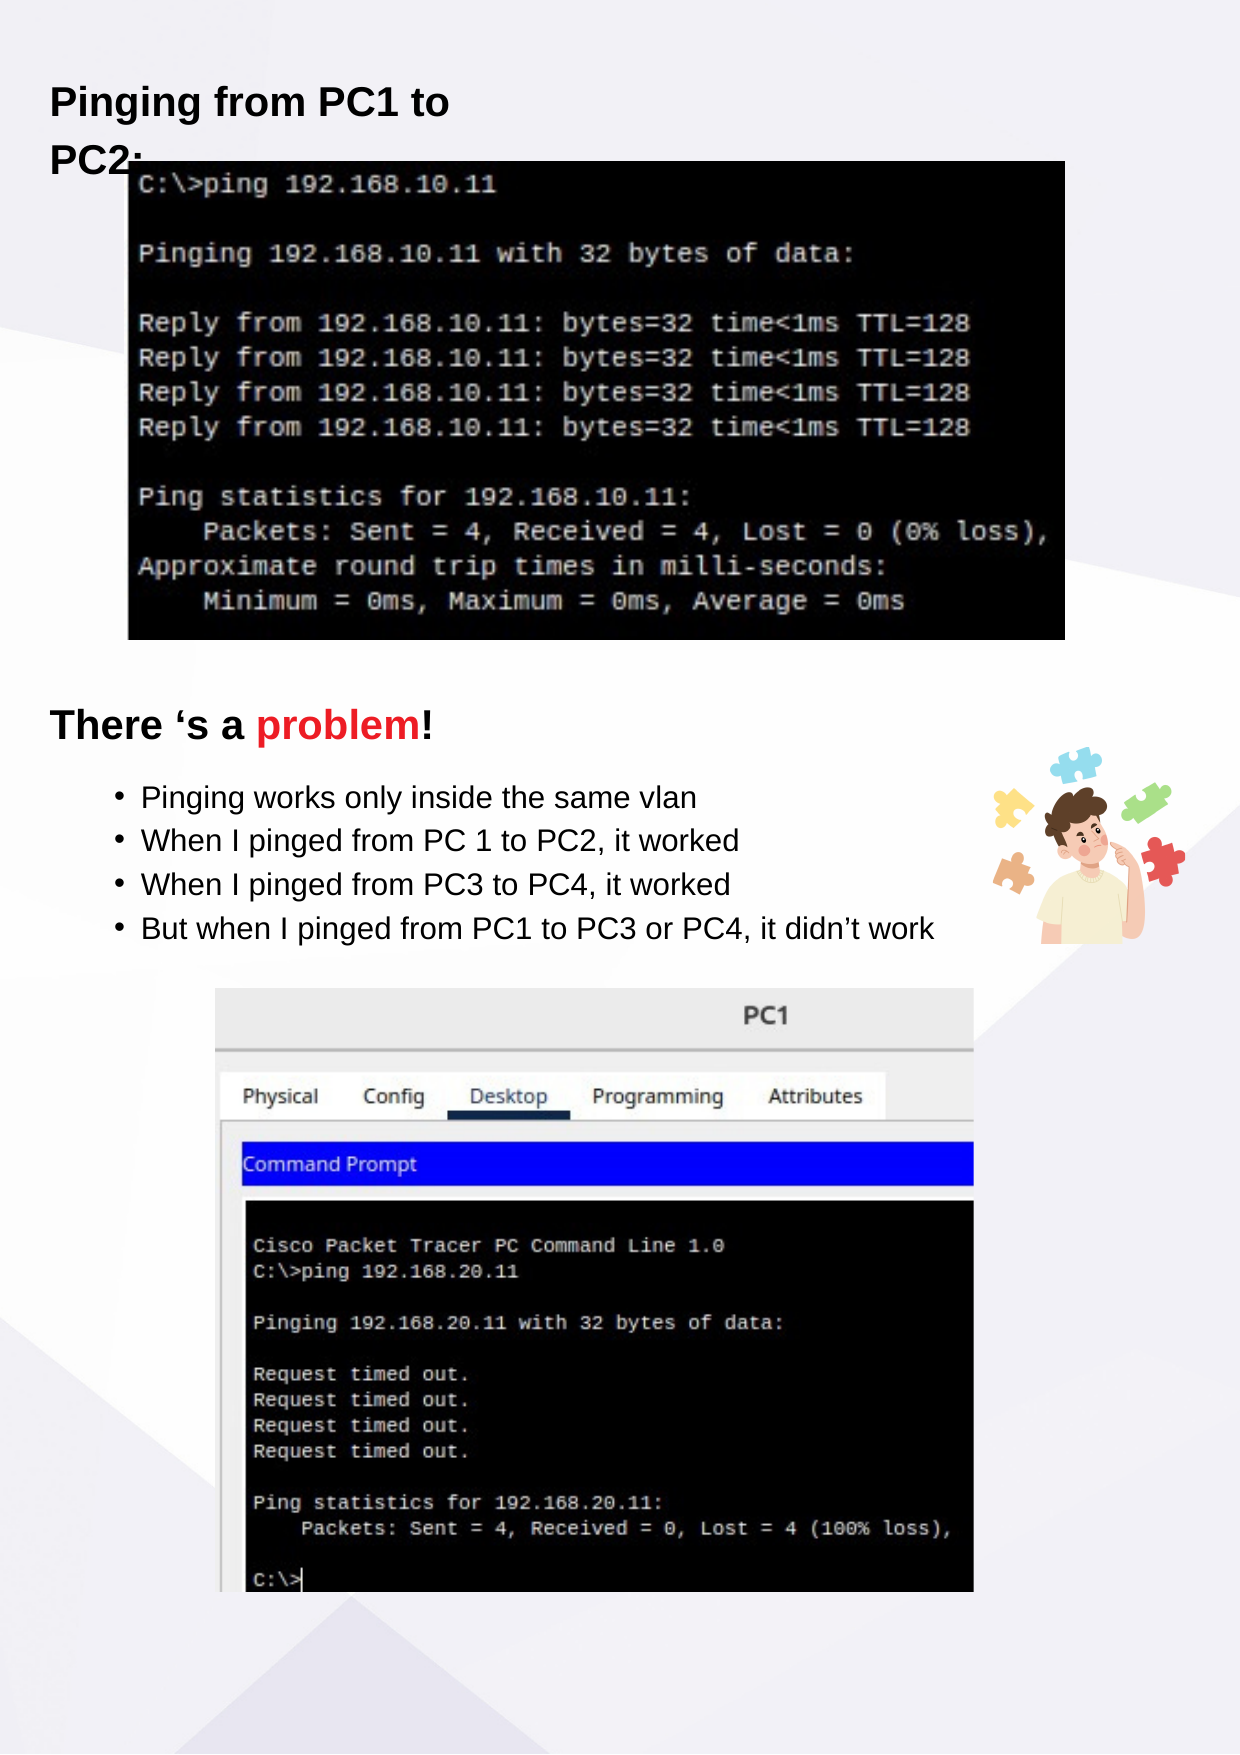

Pinging from PC1 to PC2:

There ‘s a problem!

Pinging works only inside the same vlan
When I pinged from PC 1 to PC2, it worked
When I pinged from PC3 to PC4, it worked
But when I pinged from PC1 to PC3 or PC4, it didn’t work